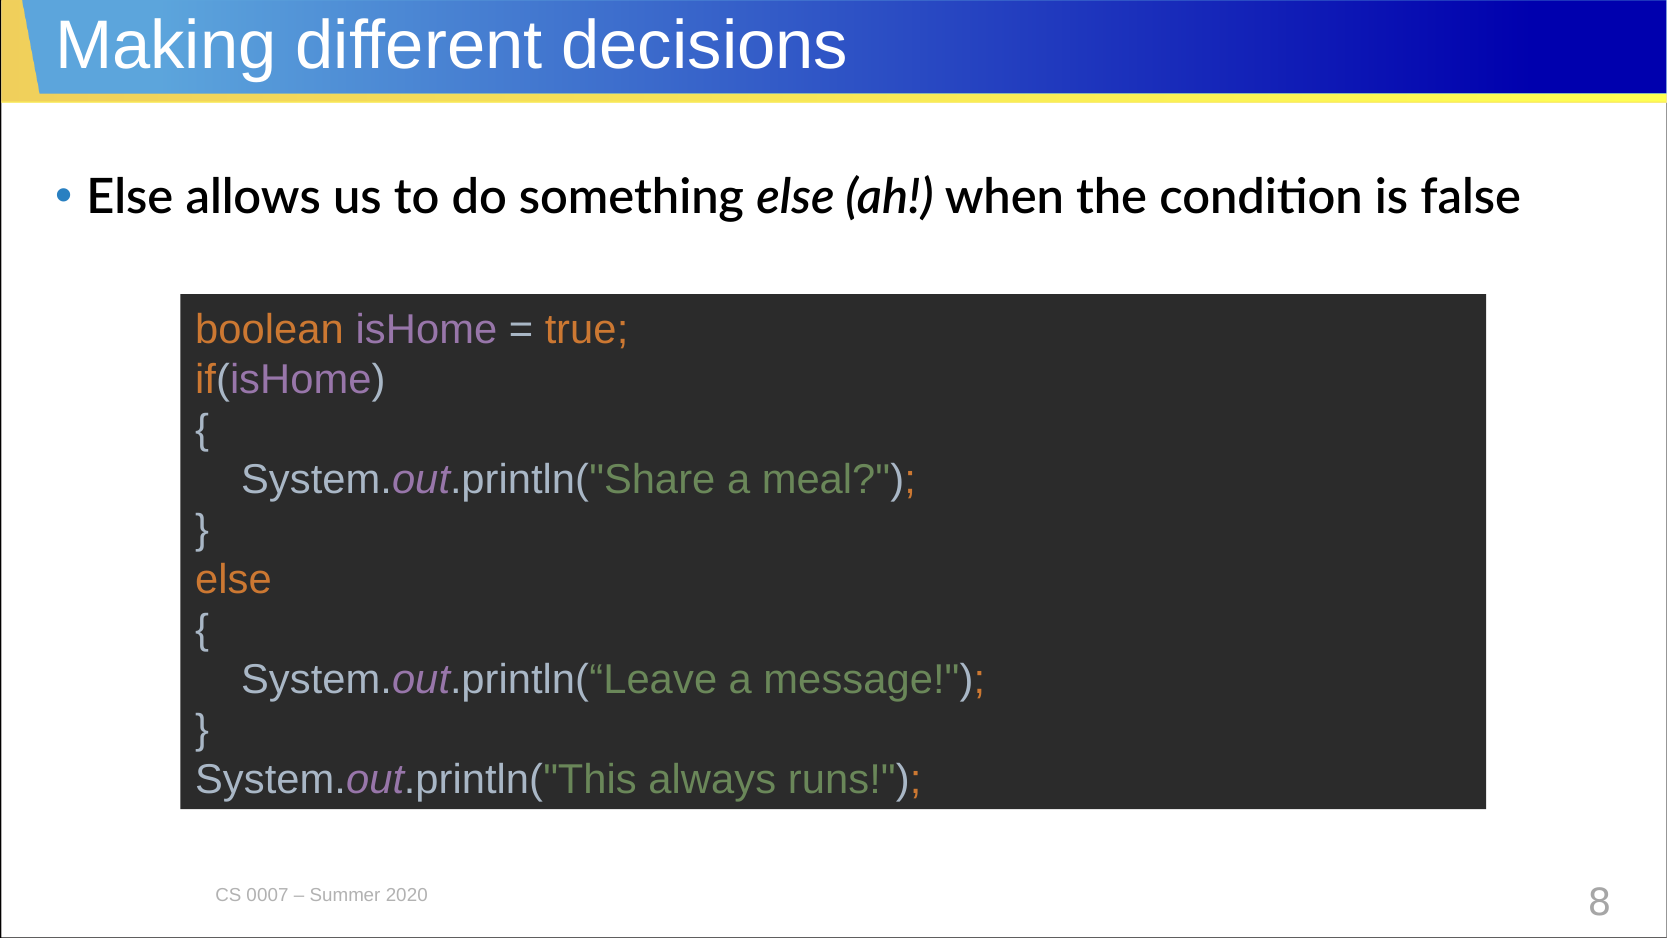

# Making different decisions
Else allows us to do something else (ah!) when the condition is false
boolean isHome = true;
if(isHome)
{
    System.out.println("Share a meal?");
}
else
{
    System.out.println(“Leave a message!");
}
System.out.println("This always runs!");
CS 0007 – Summer 2020
8